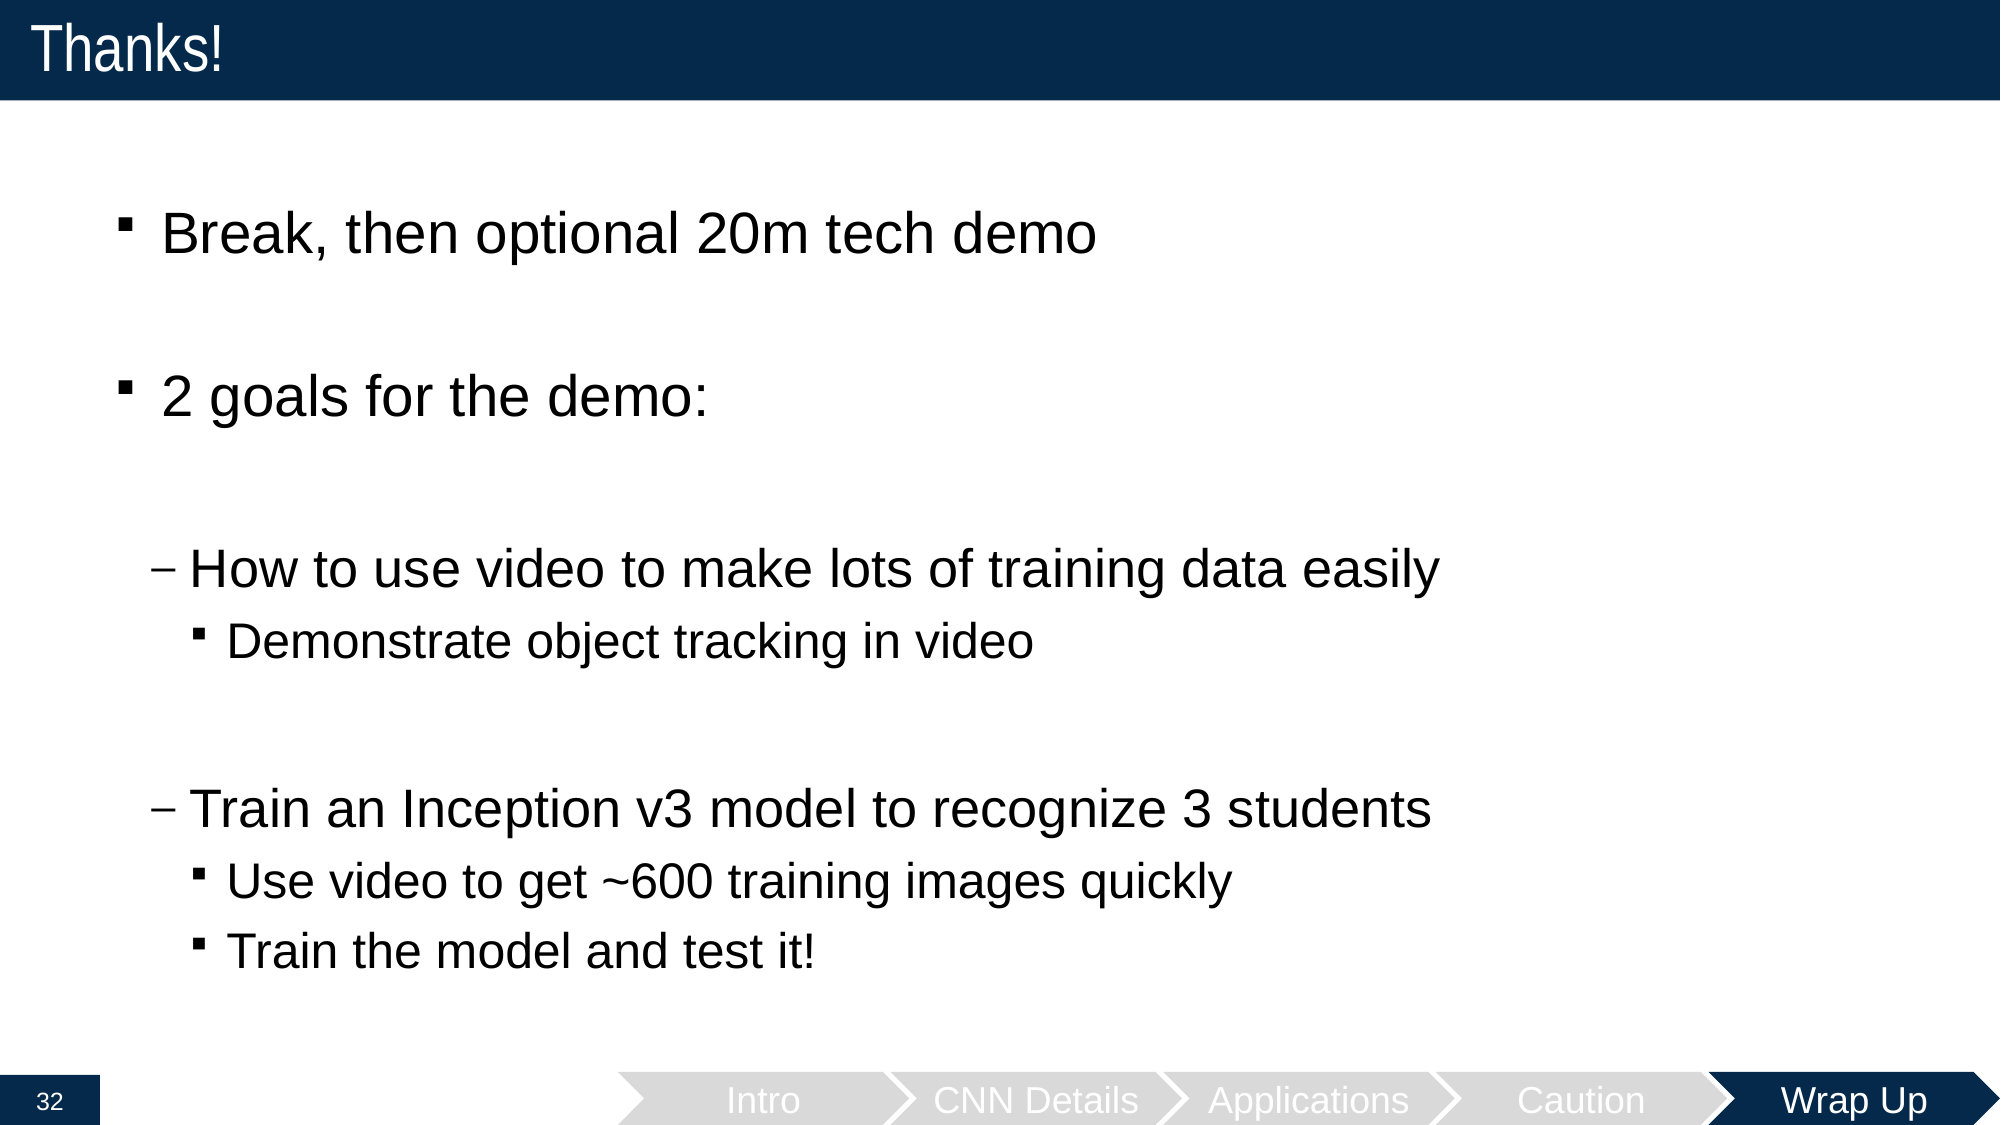

# Thanks!
Break, then optional 20m tech demo

2 goals for the demo:

How to use video to make lots of training data easily
Demonstrate object tracking in video

Train an Inception v3 model to recognize 3 students
Use video to get ~600 training images quickly
Train the model and test it!
Intro
CNN Details
Applications
Caution
Wrap Up
32